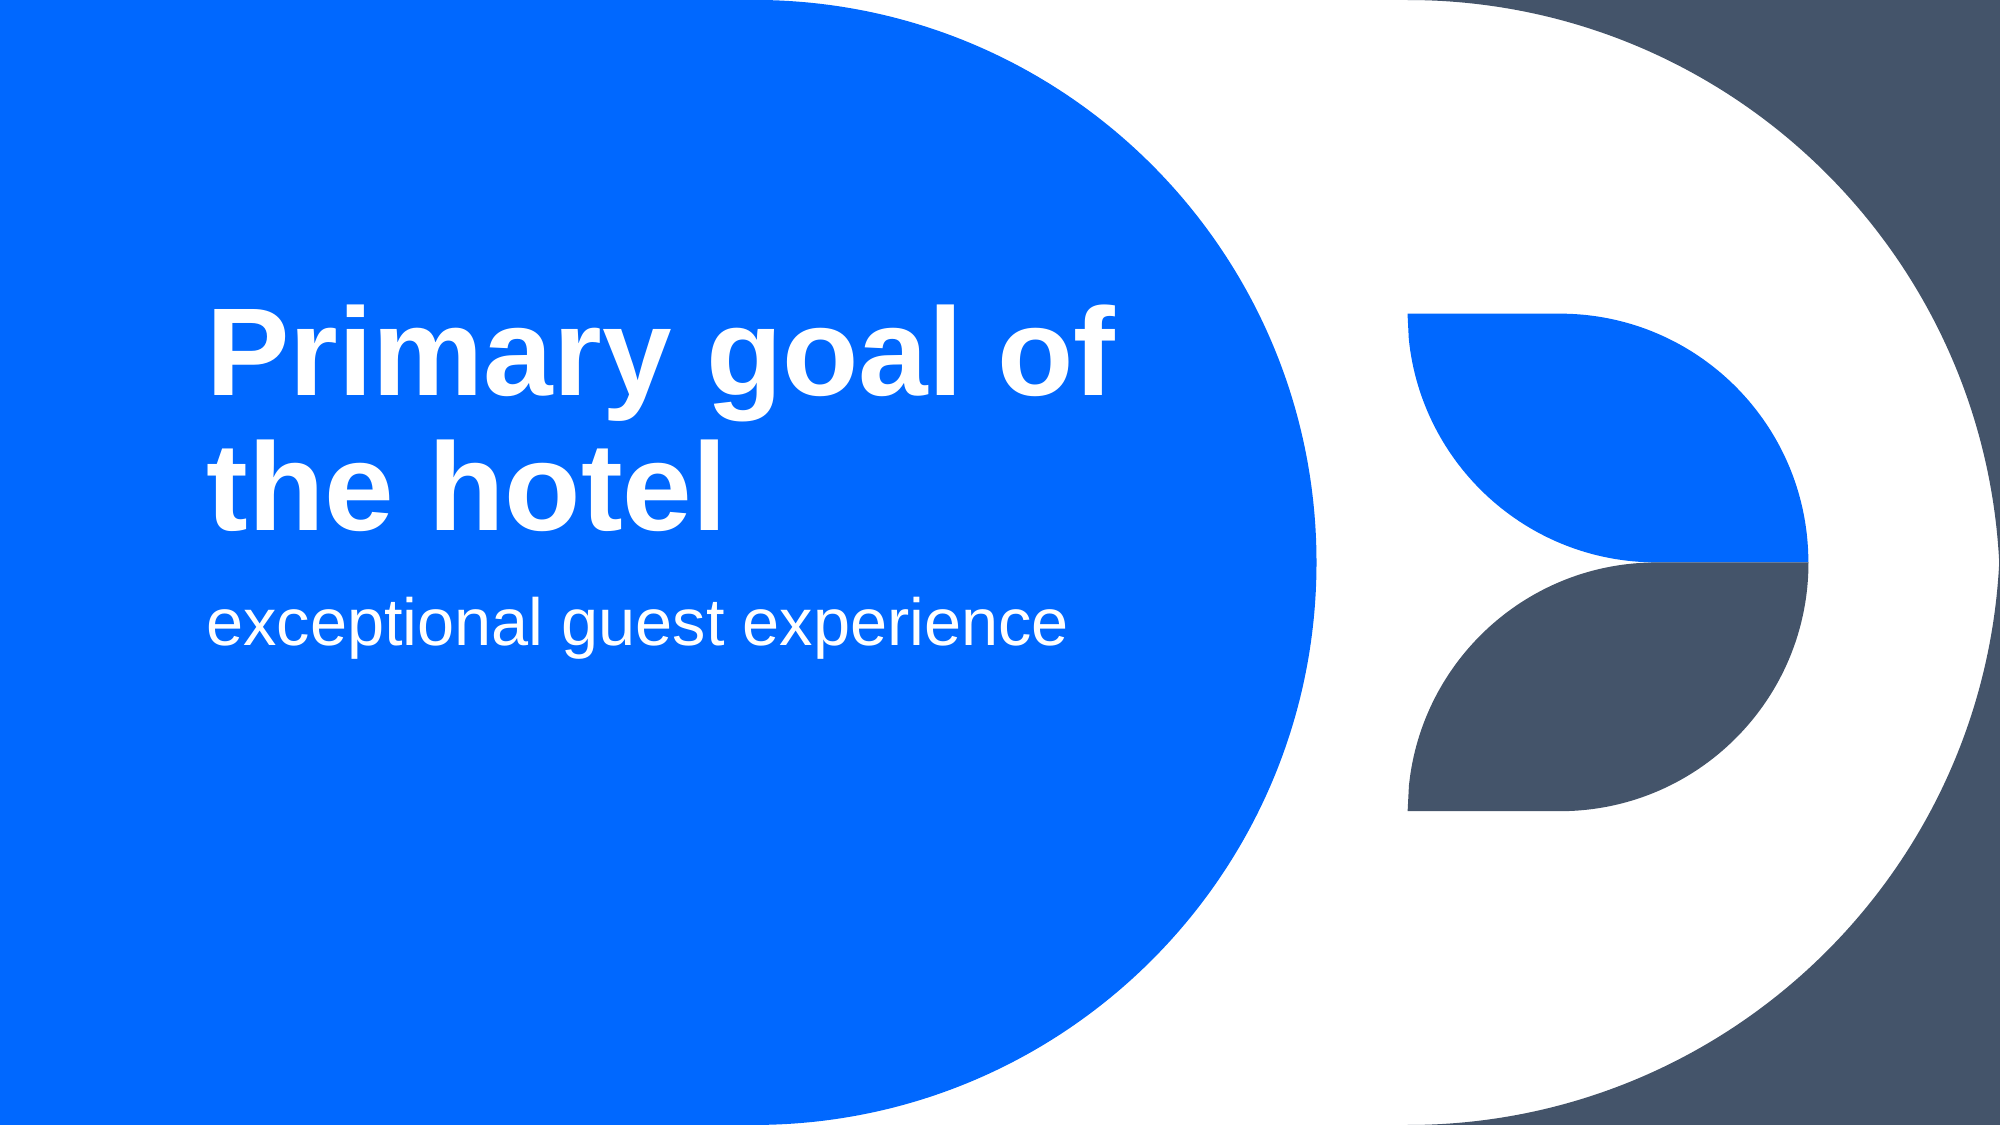

# Primary goal of the hotel
exceptional guest experience